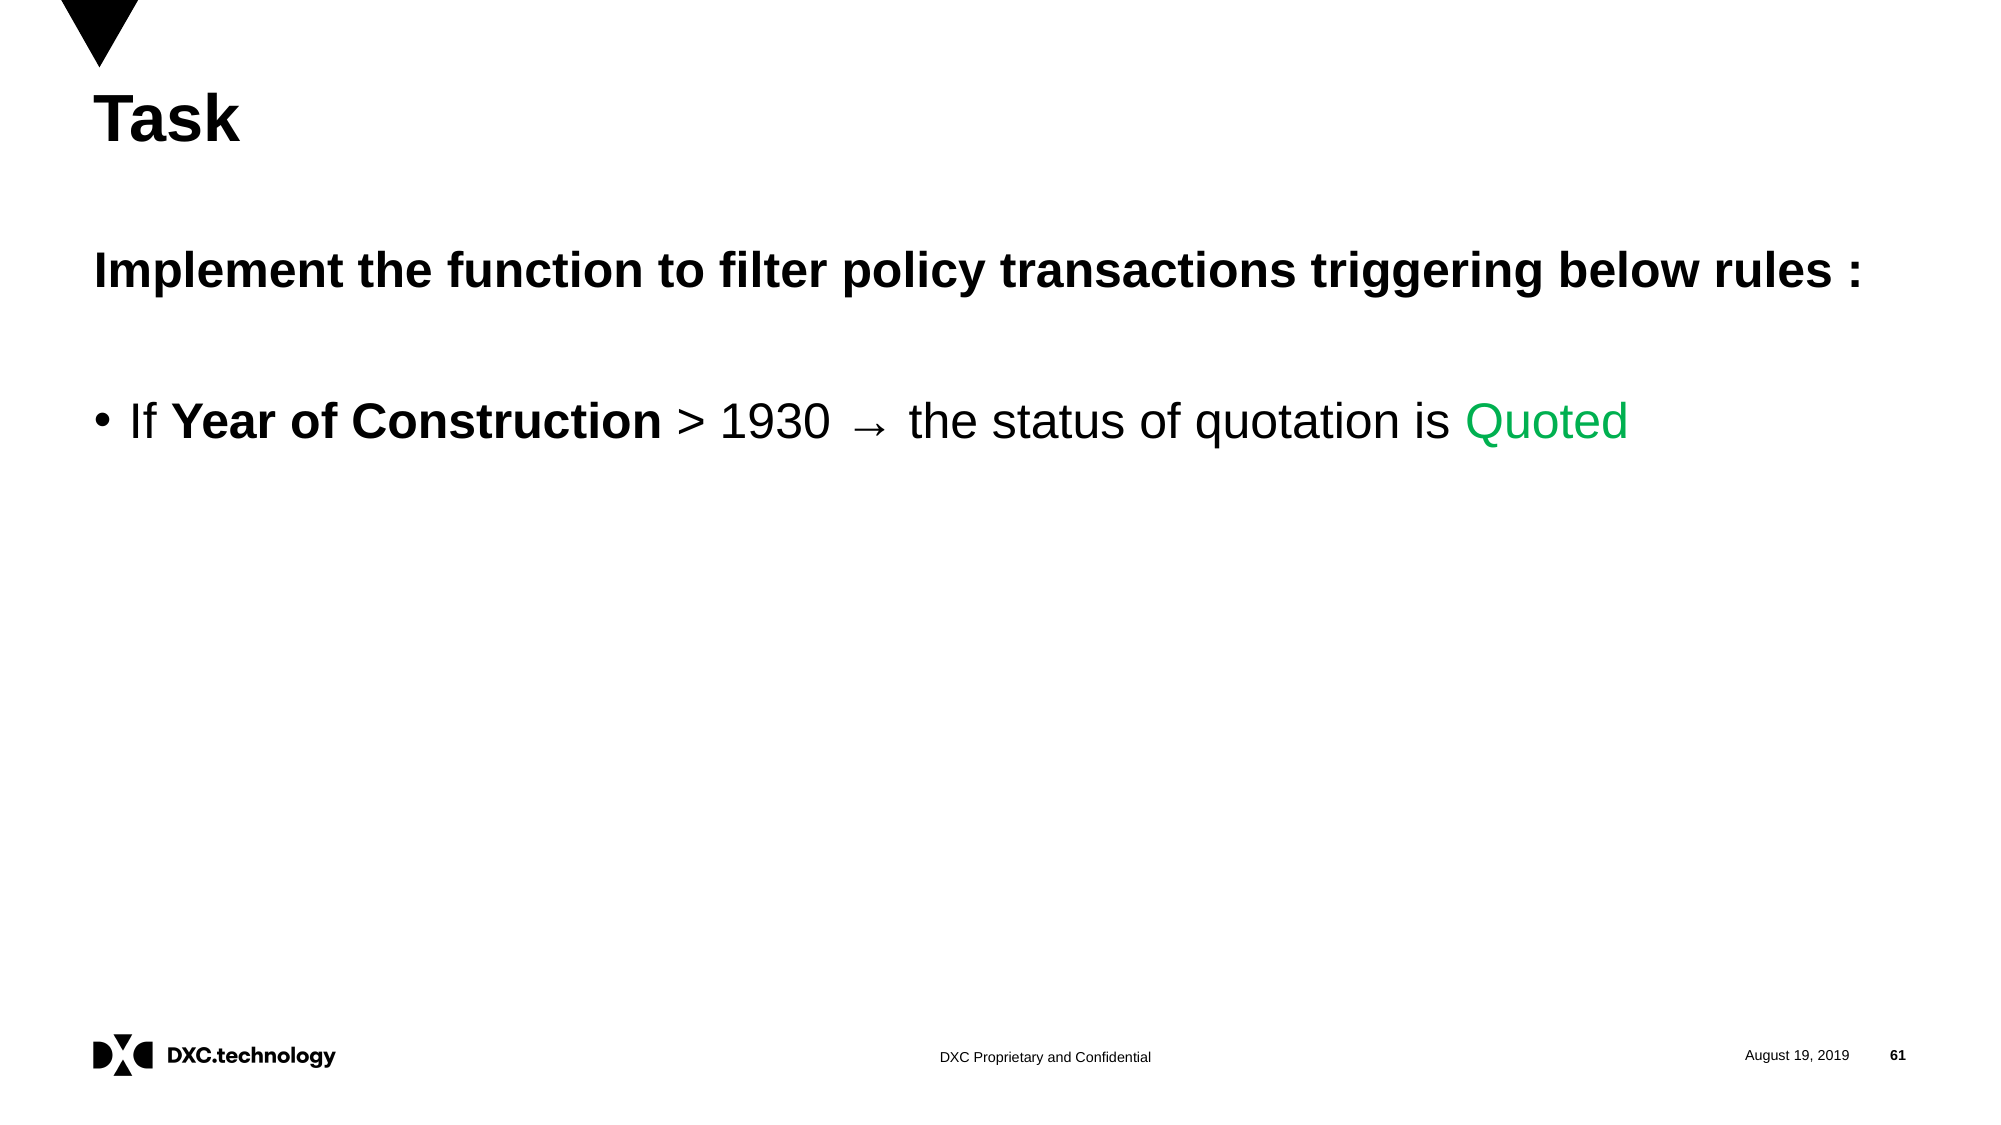

# Task
Implement the function to filter policy transactions triggering below rules :

If Year of Construction > 1930 → the status of quotation is Quoted